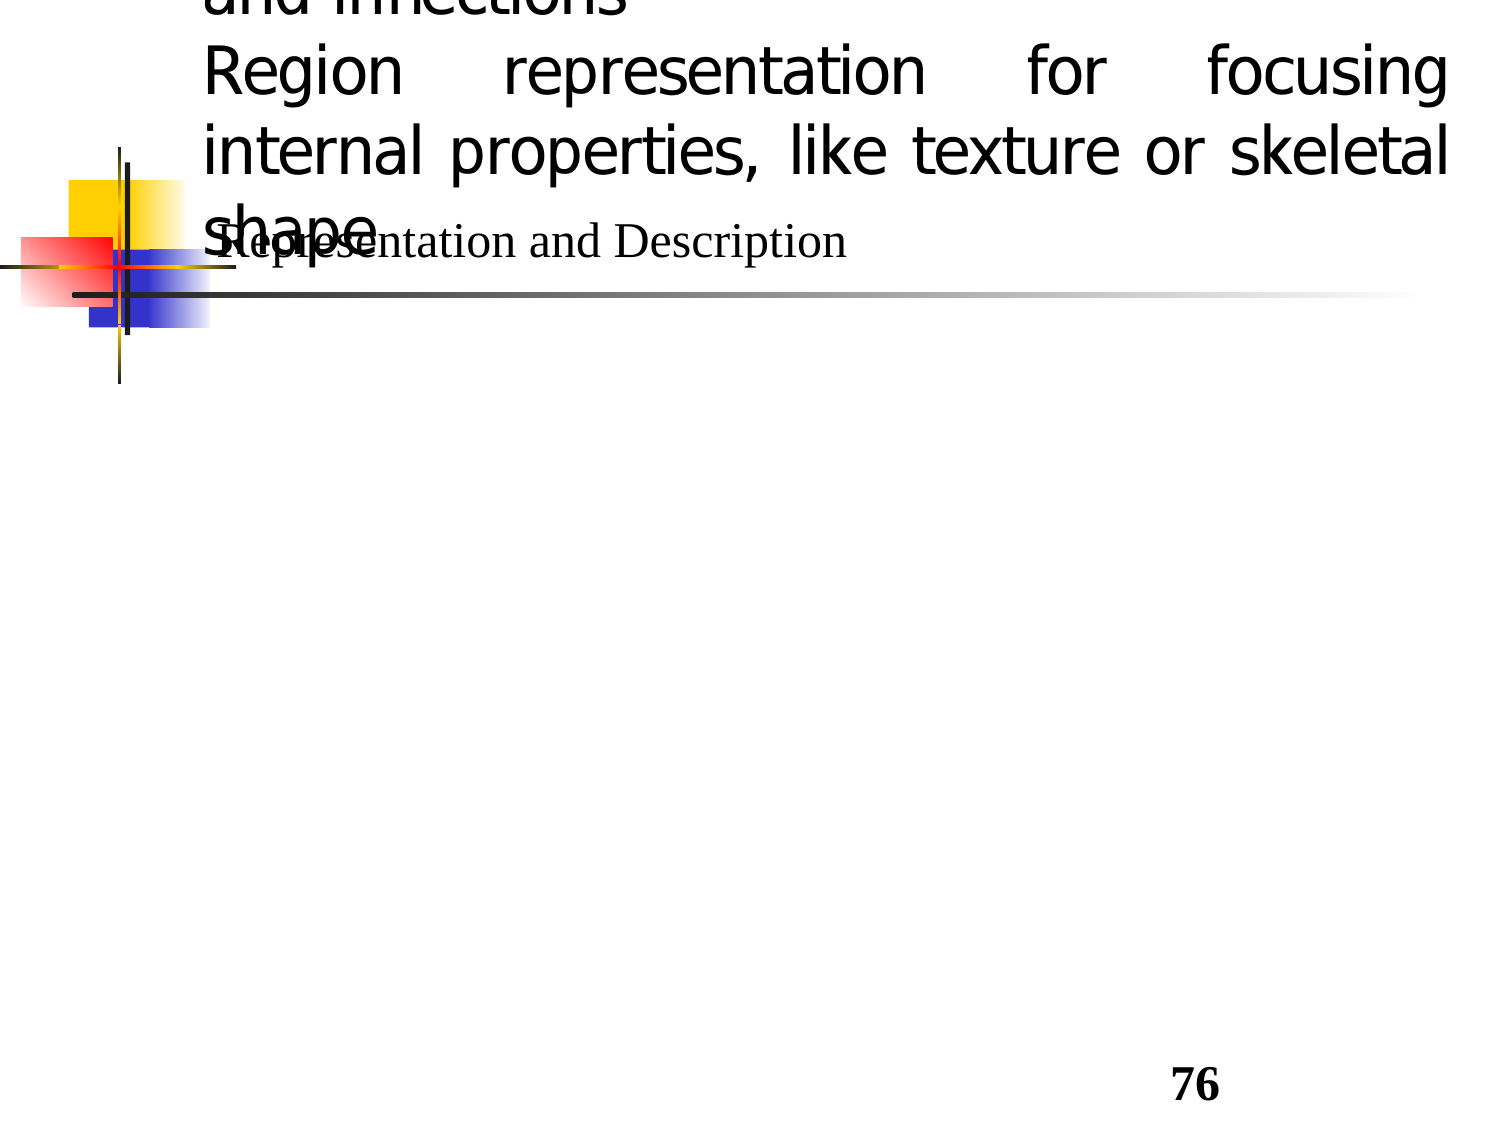

Representation and Description
Representation of raw pixel data with either the boundary of a region, or all the points in the region itself.
Boundary representation for focusing external shape characteristics, like corners and inflections
Region representation for focusing internal properties, like texture or skeletal shape
76